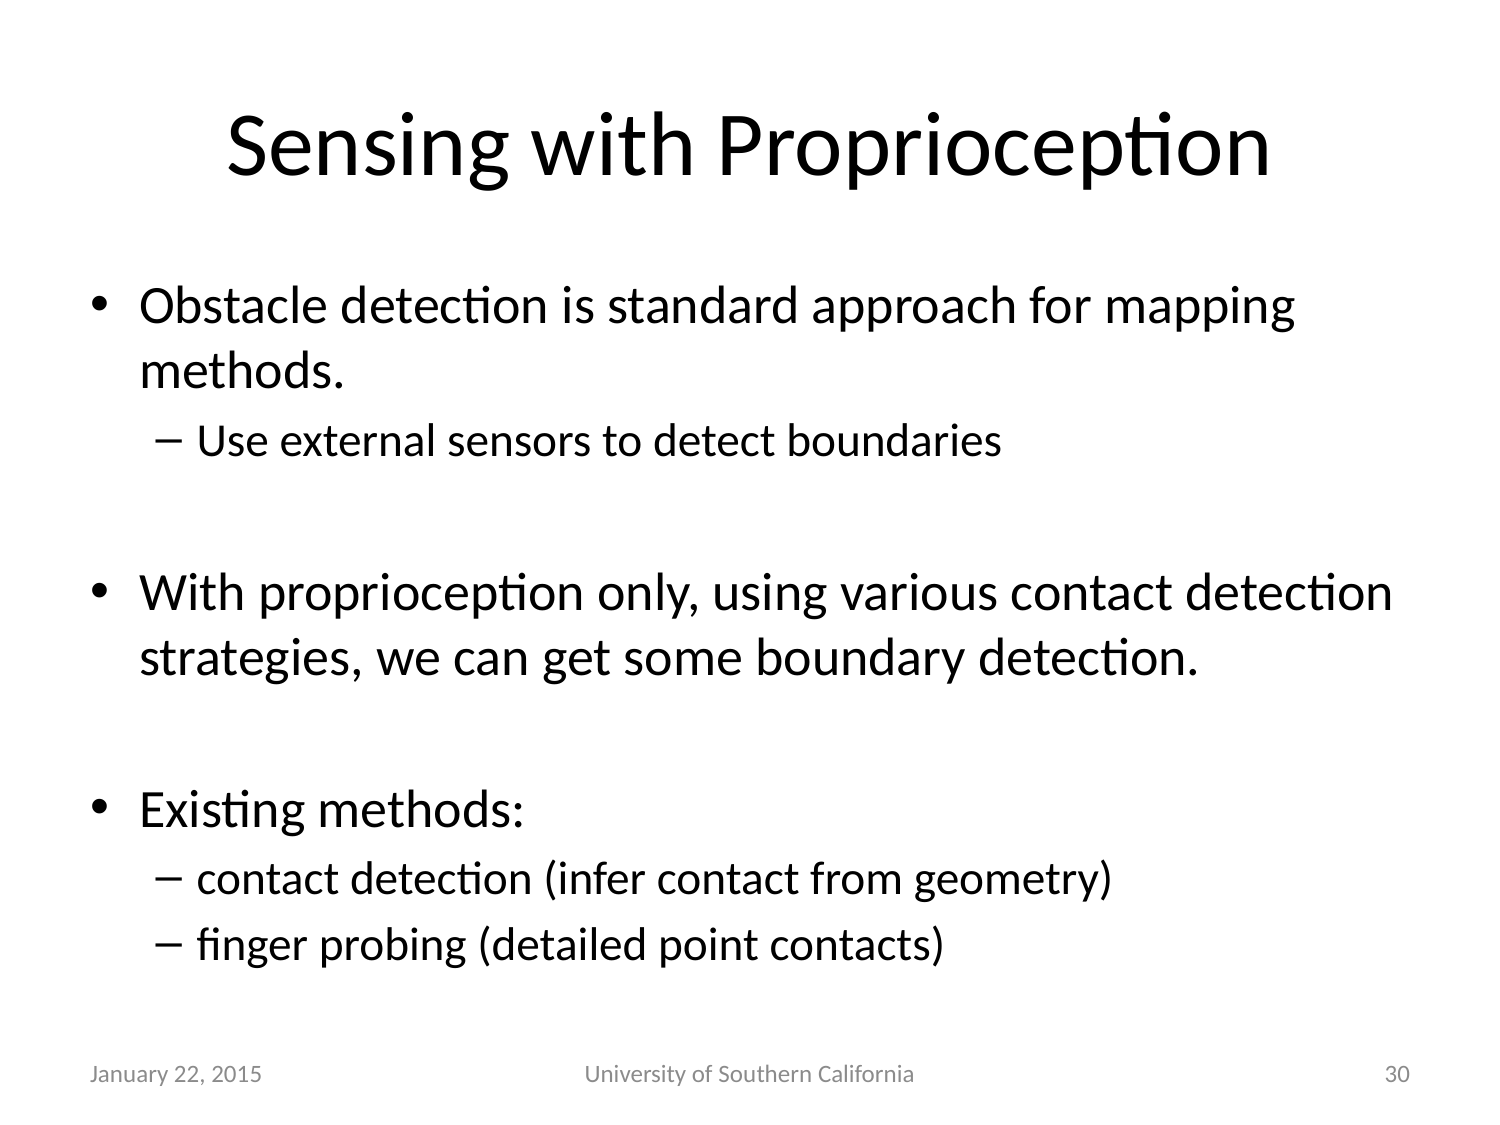

# Sensing with Proprioception
Obstacle detection is standard approach for mapping methods.
Use external sensors to detect boundaries

With proprioception only, using various contact detection strategies, we can get some boundary detection.

Existing methods:
contact detection (infer contact from geometry)
finger probing (detailed point contacts)
January 22, 2015
University of Southern California
30